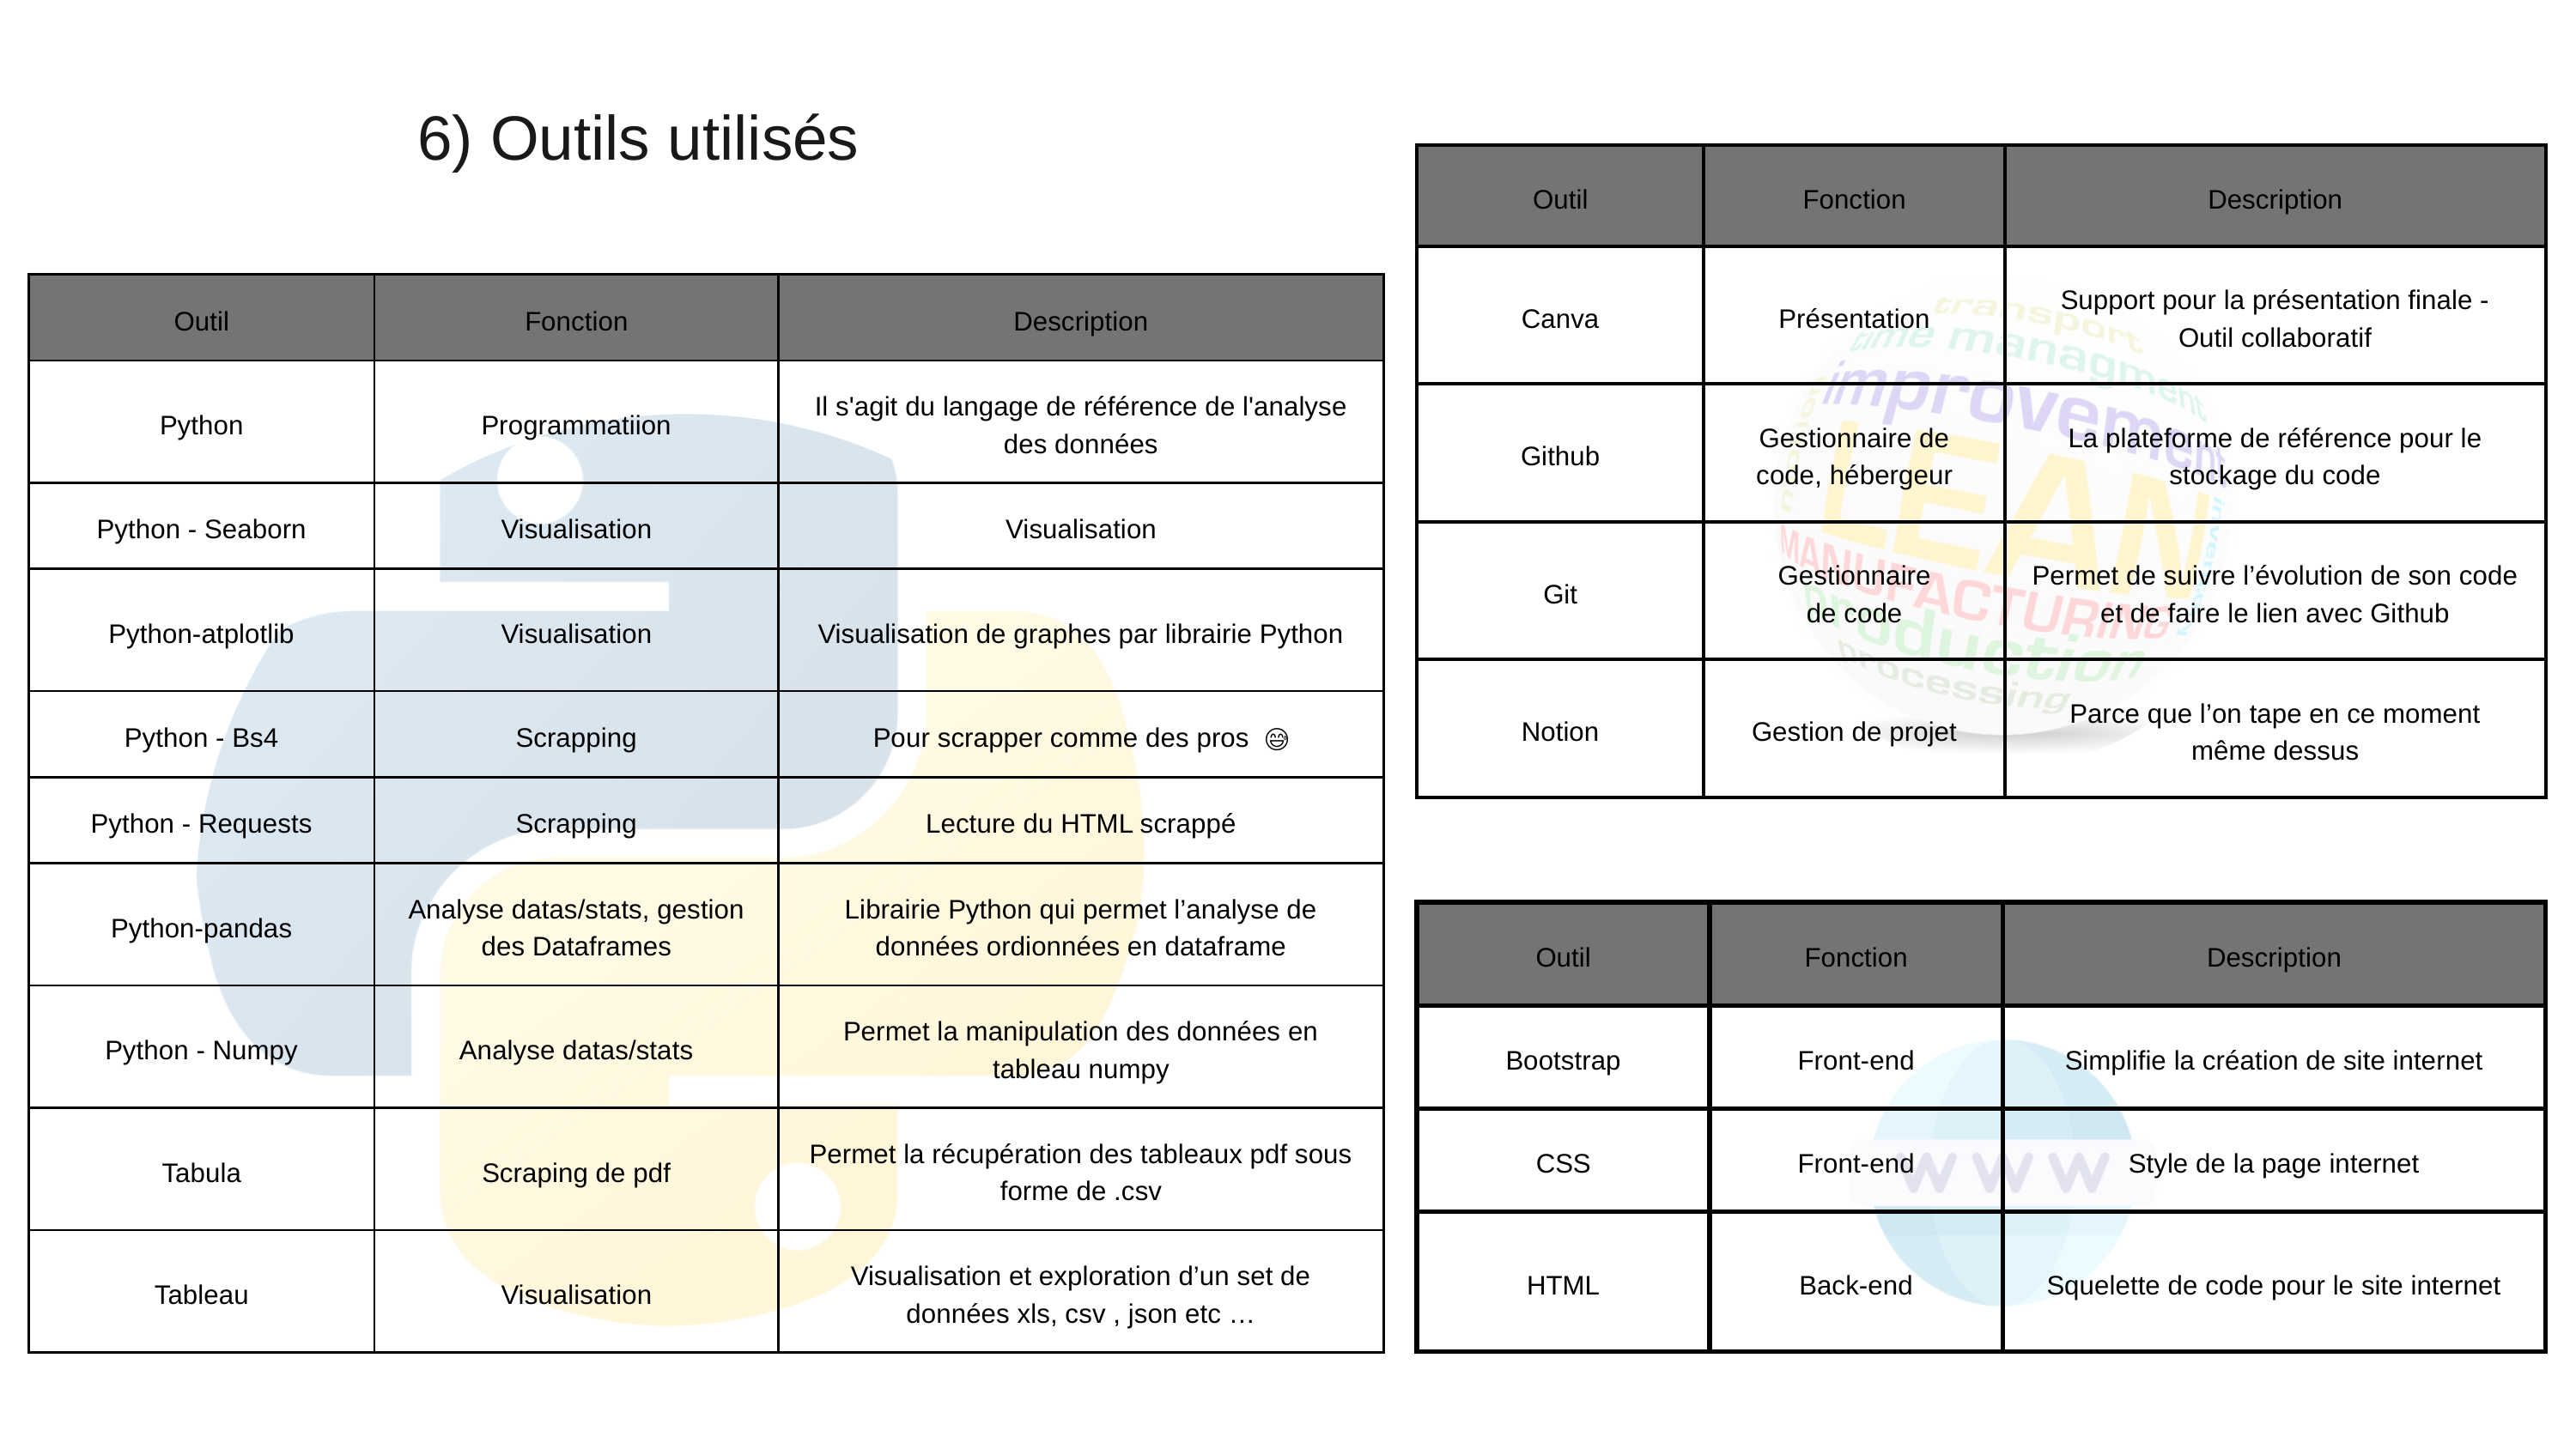

6) Outils utilisés
| Outil | Fonction | Description |
| --- | --- | --- |
| Canva | Présentation | Support pour la présentation finale - Outil collaboratif |
| Github | Gestionnaire de code, hébergeur | La plateforme de référence pour le stockage du code |
| Git | Gestionnaire de code | Permet de suivre l’évolution de son code et de faire le lien avec Github |
| Notion | Gestion de projet | Parce que l’on tape en ce moment même dessus |

| Outil | Fonction | Description |
| --- | --- | --- |
| Python | Programmatiion | Il s'agit du langage de référence de l'analyse des données |
| Python - Seaborn | Visualisation | Visualisation |
| Python-atplotlib | Visualisation | Visualisation de graphes par librairie Python |
| Python - Bs4 | Scrapping | Pour scrapper comme des pros 😅 |
| Python - Requests | Scrapping | Lecture du HTML scrappé |
| Python-pandas | Analyse datas/stats, gestion des Dataframes | Librairie Python qui permet l’analyse de données ordionnées en dataframe |
| Python - Numpy | Analyse datas/stats | Permet la manipulation des données en tableau numpy |
| Tabula | Scraping de pdf | Permet la récupération des tableaux pdf sous forme de .csv |
| Tableau | Visualisation | Visualisation et exploration d’un set de données xls, csv , json etc … |

| Outil | Fonction | Description |
| --- | --- | --- |
| Bootstrap | Front-end | Simplifie la création de site internet |
| CSS | Front-end | Style de la page internet |
| HTML | Back-end | Squelette de code pour le site internet |